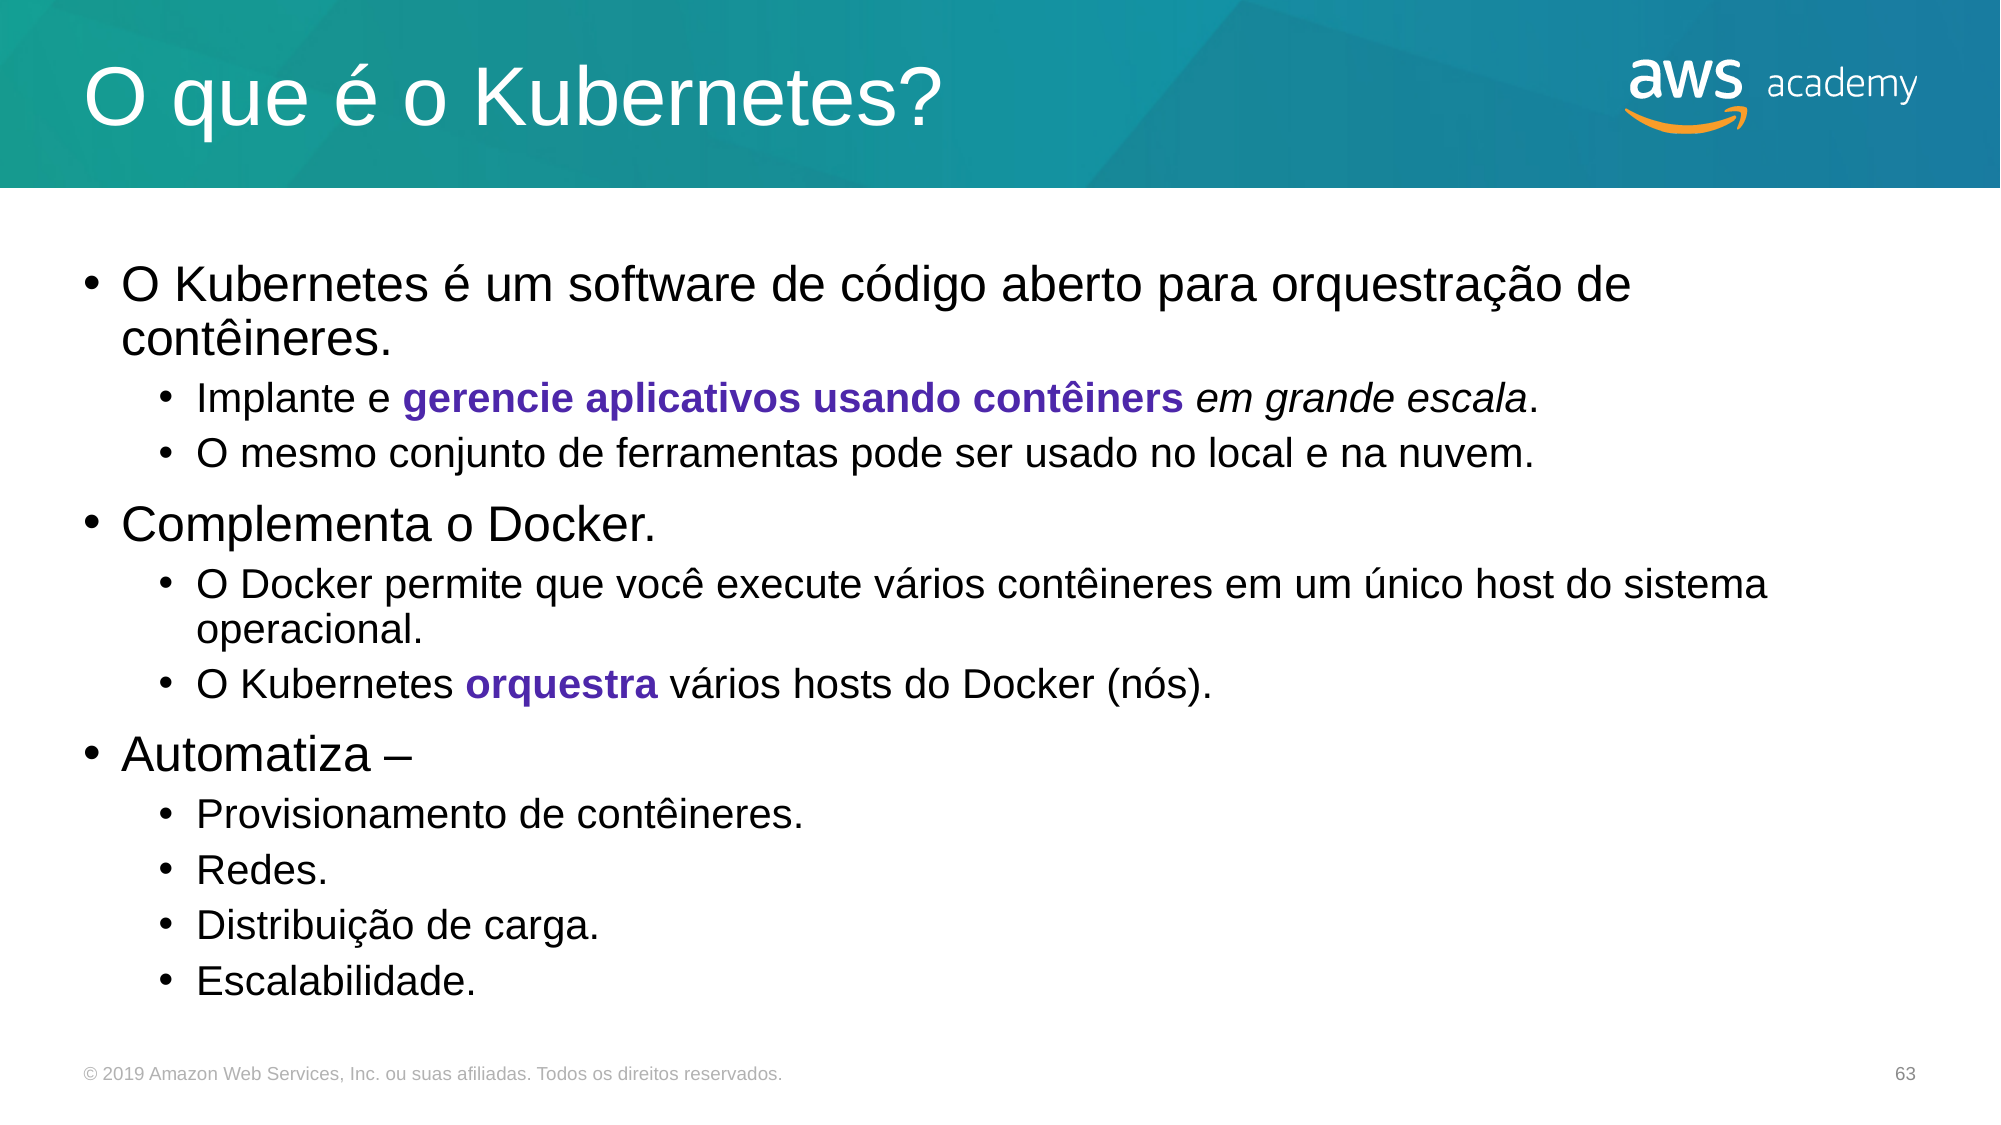

# O que é o Kubernetes?
O Kubernetes é um software de código aberto para orquestração de contêineres.
Implante e gerencie aplicativos usando contêiners em grande escala.
O mesmo conjunto de ferramentas pode ser usado no local e na nuvem.
Complementa o Docker.
O Docker permite que você execute vários contêineres em um único host do sistema operacional.
O Kubernetes orquestra vários hosts do Docker (nós).
Automatiza –
Provisionamento de contêineres.
Redes.
Distribuição de carga.
Escalabilidade.
© 2019 Amazon Web Services, Inc. ou suas afiliadas. Todos os direitos reservados.
63